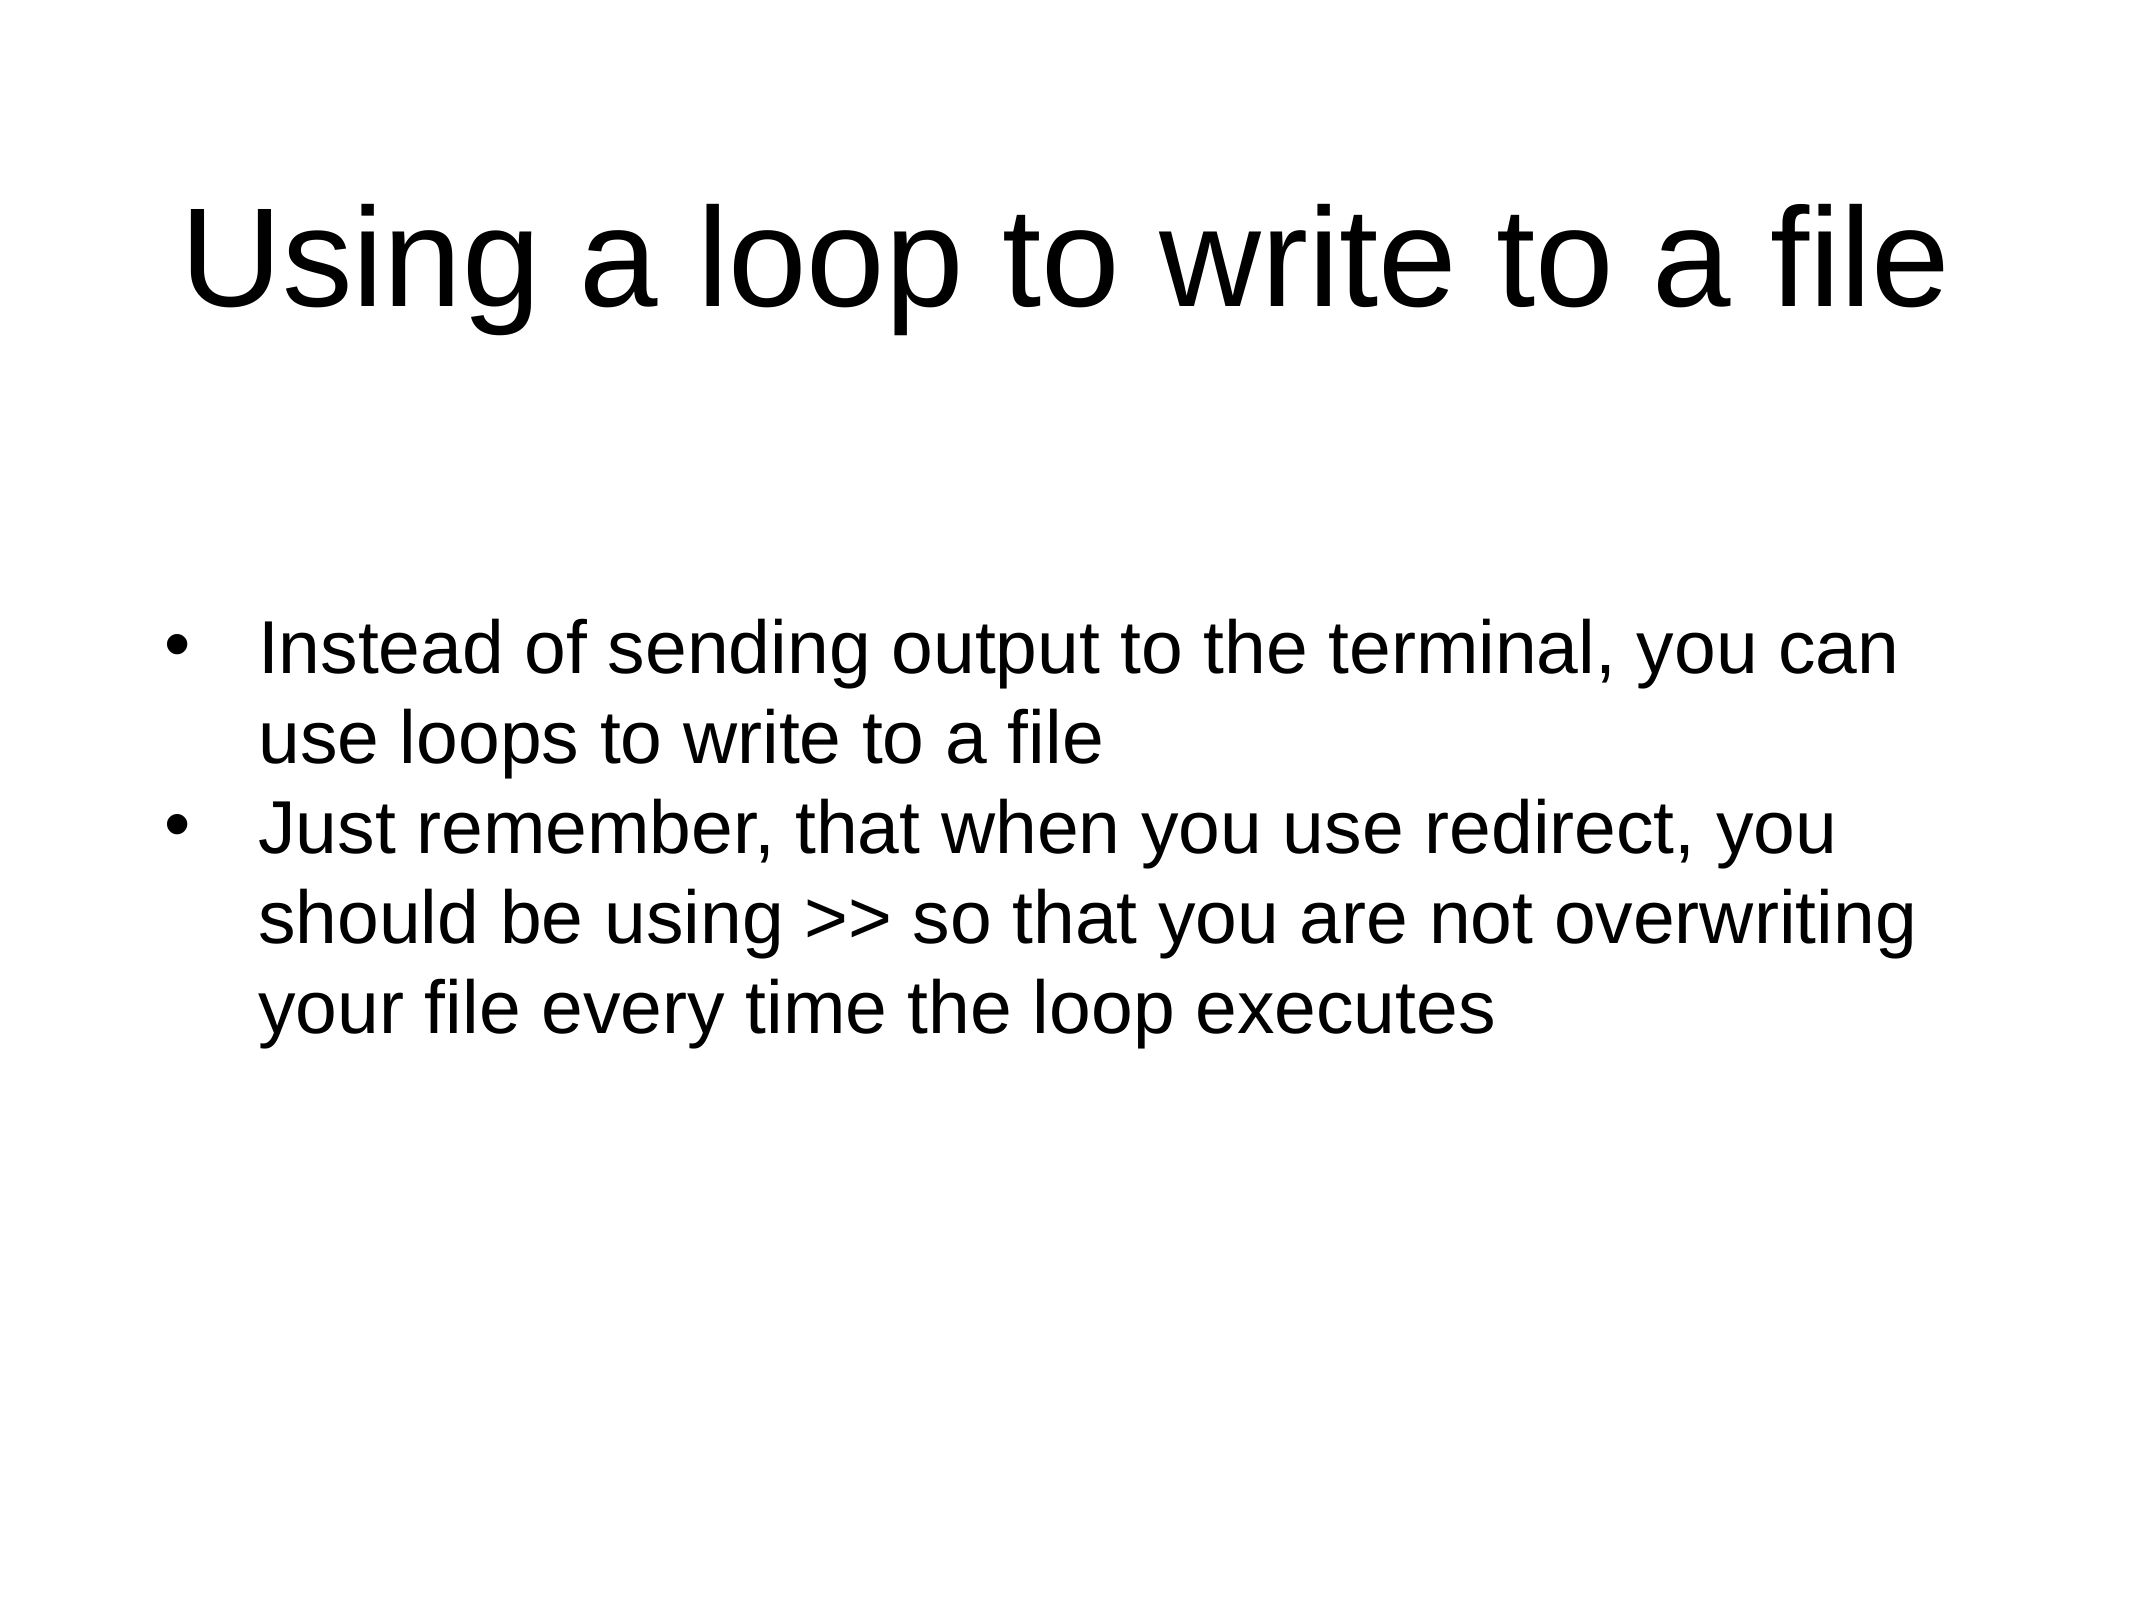

# Using a loop to write to a file
Instead of sending output to the terminal, you can use loops to write to a file
Just remember, that when you use redirect, you should be using >> so that you are not overwriting your file every time the loop executes